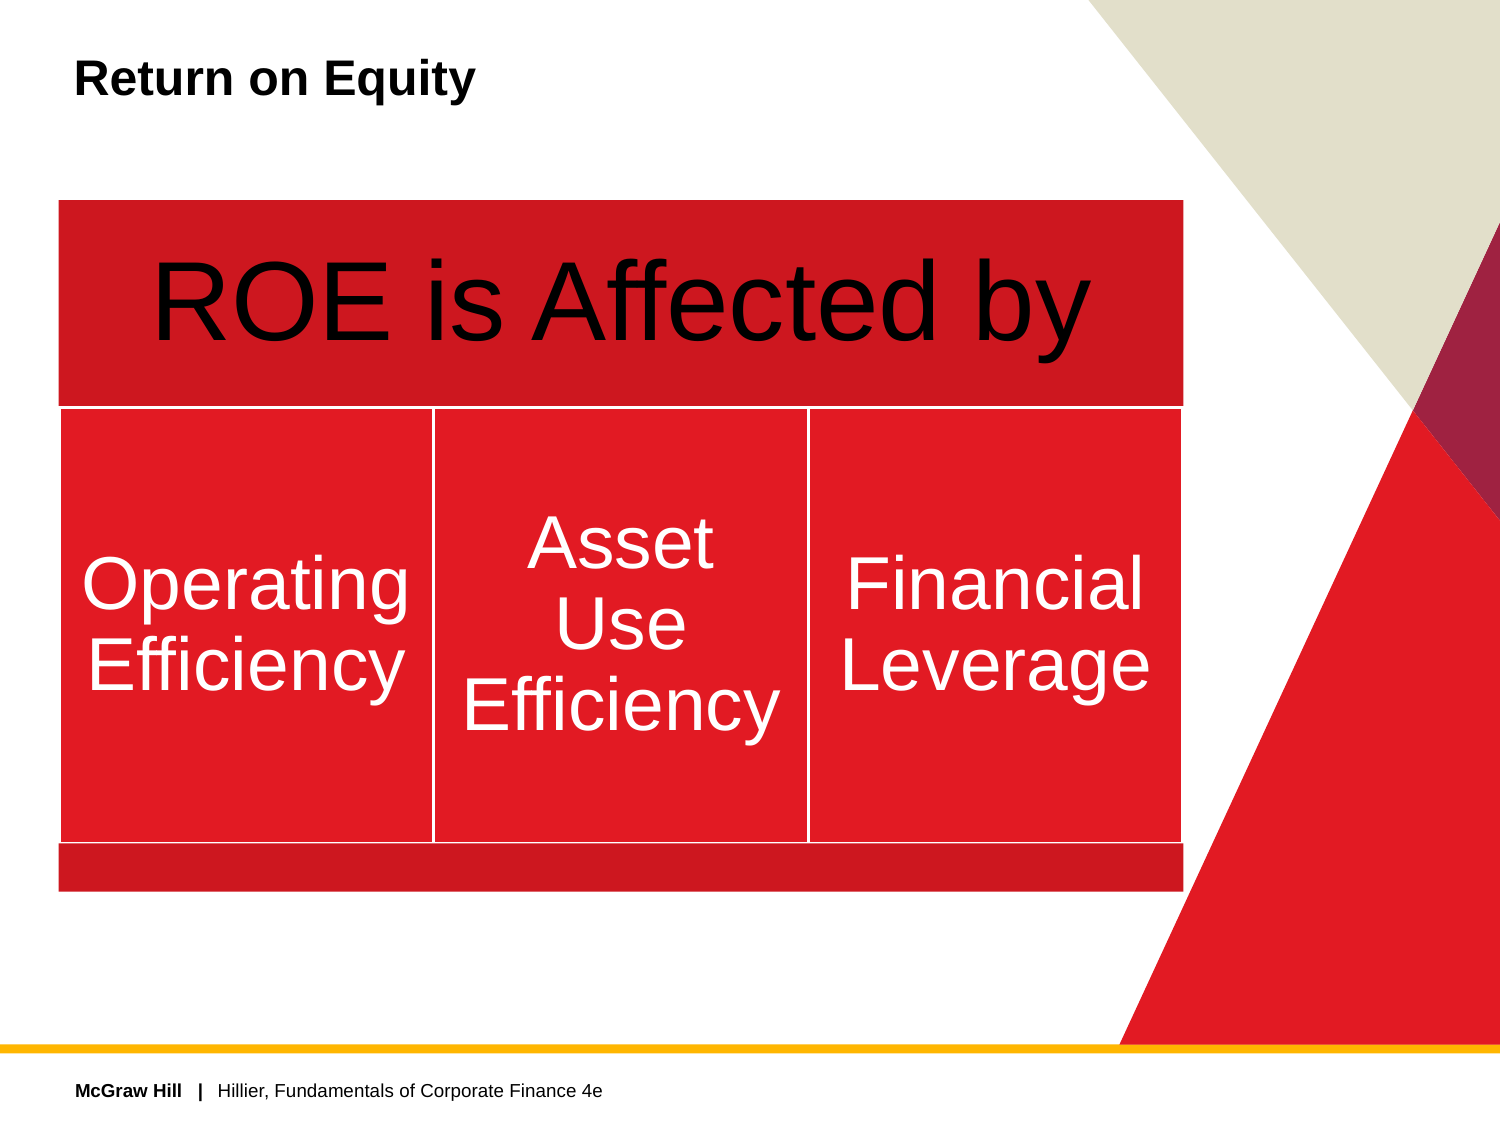

# Return on Equity
ROE is Affected by
Operating Efficiency
Asset Use Efficiency
Financial Leverage
Hillier, Fundamentals of Corporate Finance 4e